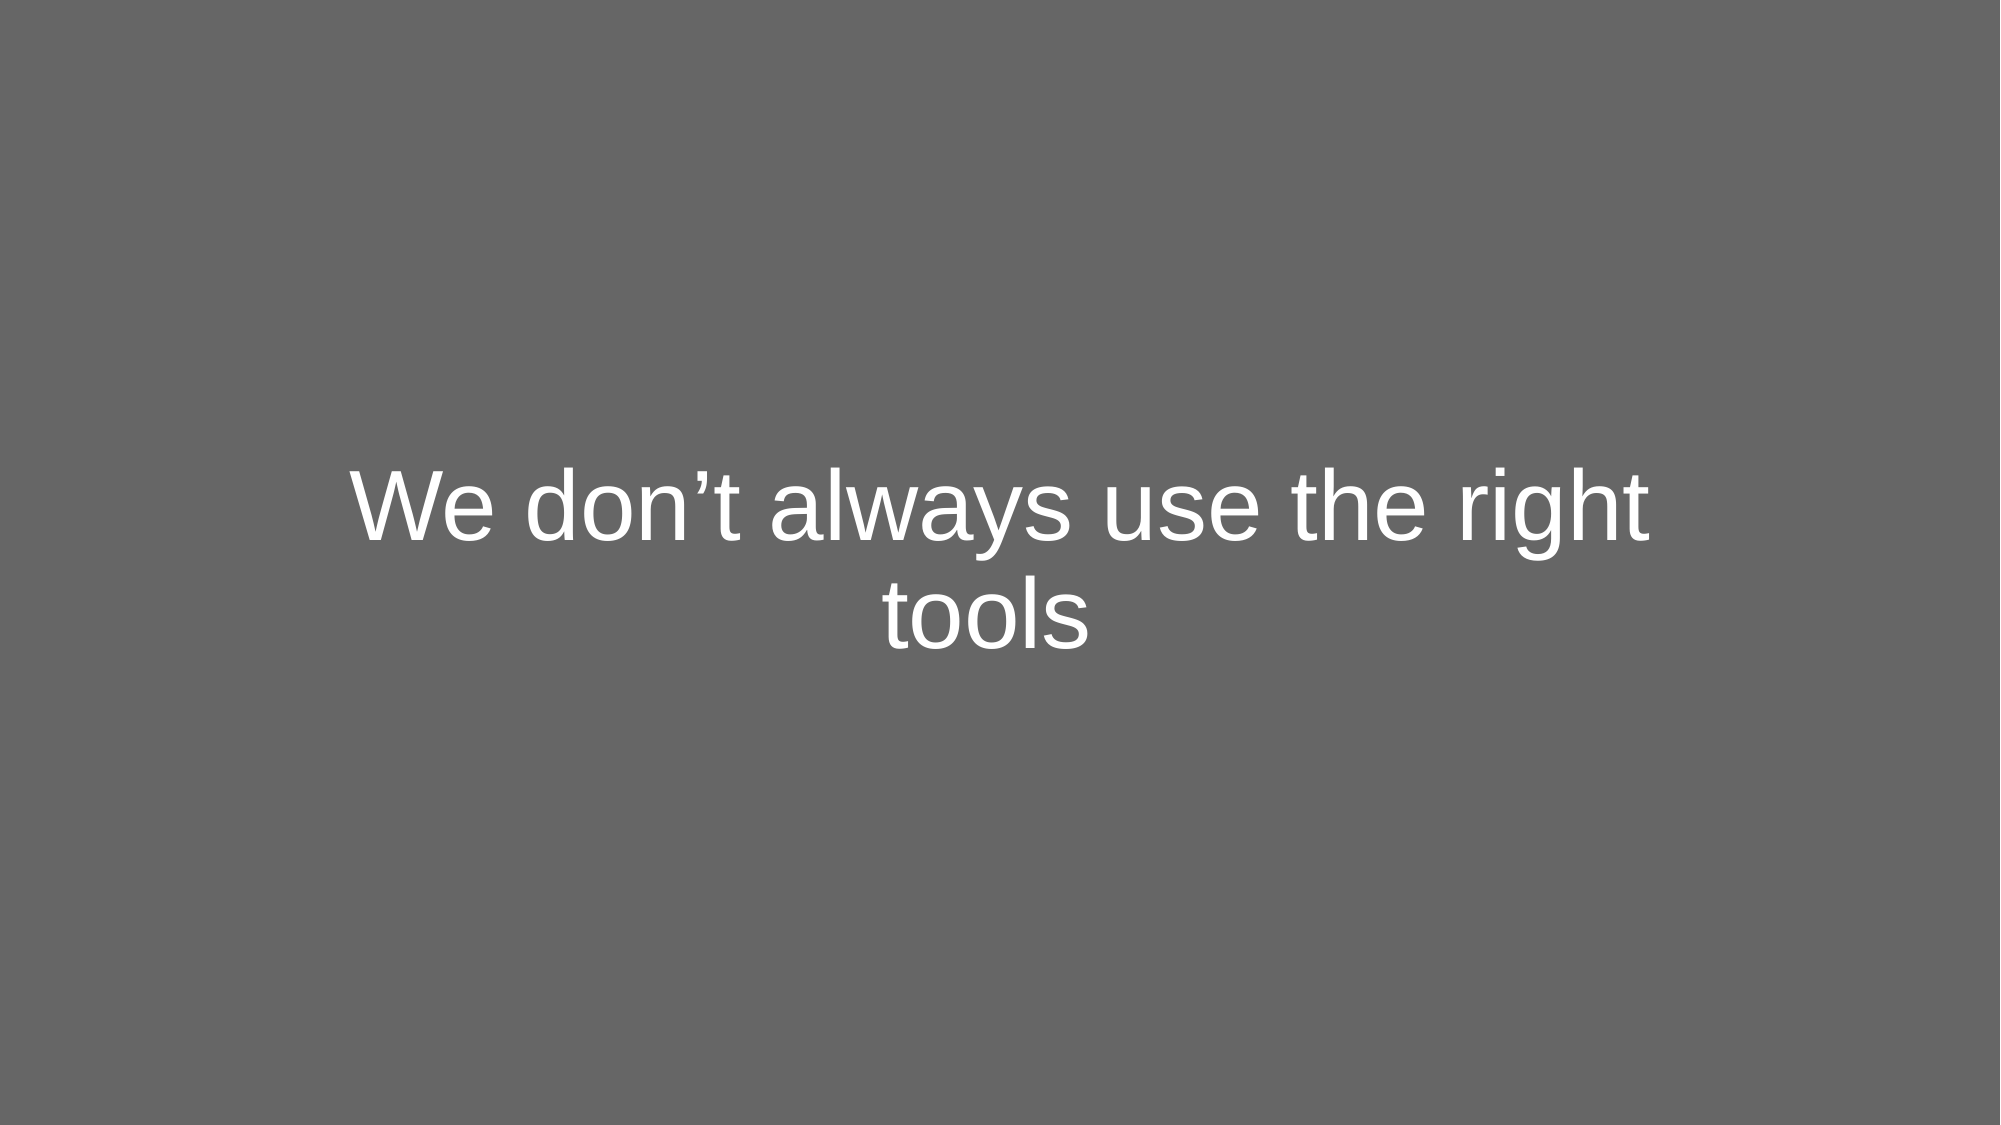

We don’t always use the right tools